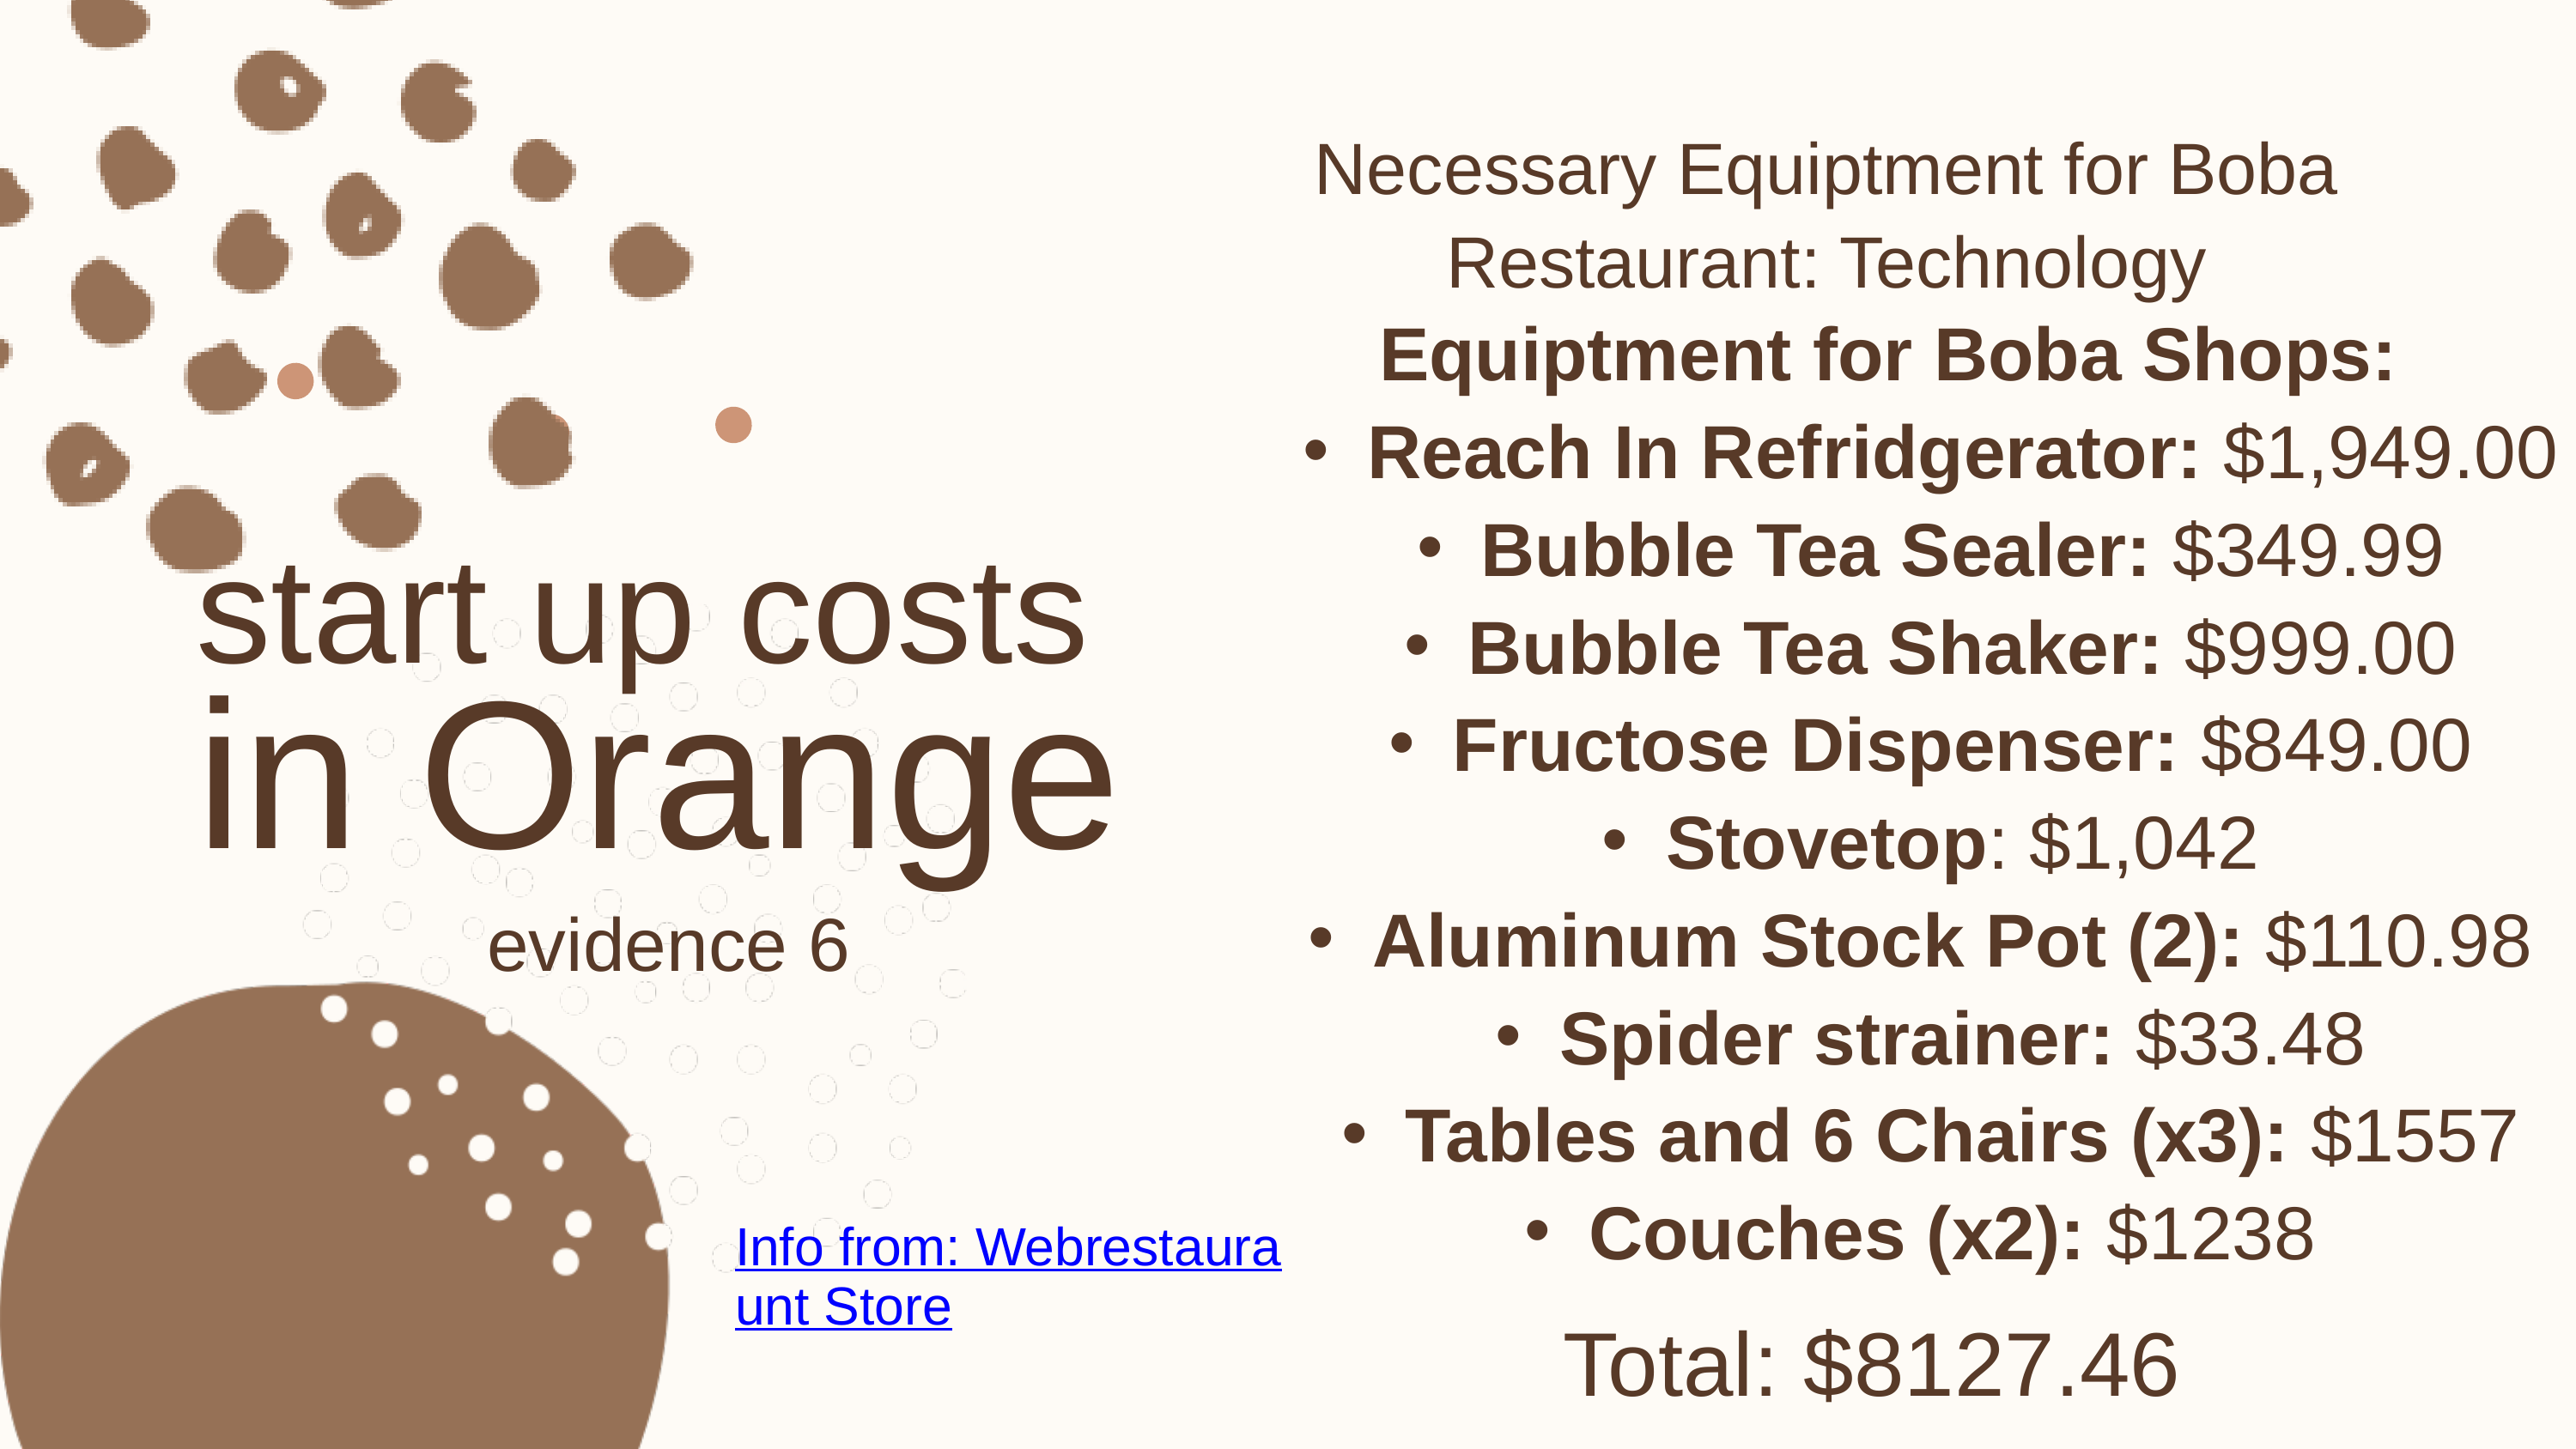

Necessary Equiptment for Boba Restaurant: Technology
Equiptment for Boba Shops:
Reach In Refridgerator: $1,949.00
Bubble Tea Sealer: $349.99
Bubble Tea Shaker: $999.00
Fructose Dispenser: $849.00
Stovetop: $1,042
Aluminum Stock Pot (2): $110.98
Spider strainer: $33.48
Tables and 6 Chairs (x3): $1557
Couches (x2): $1238

start up costs

in Orange
evidence 6
Info from: Webrestauraunt Store
Total: $8127.46